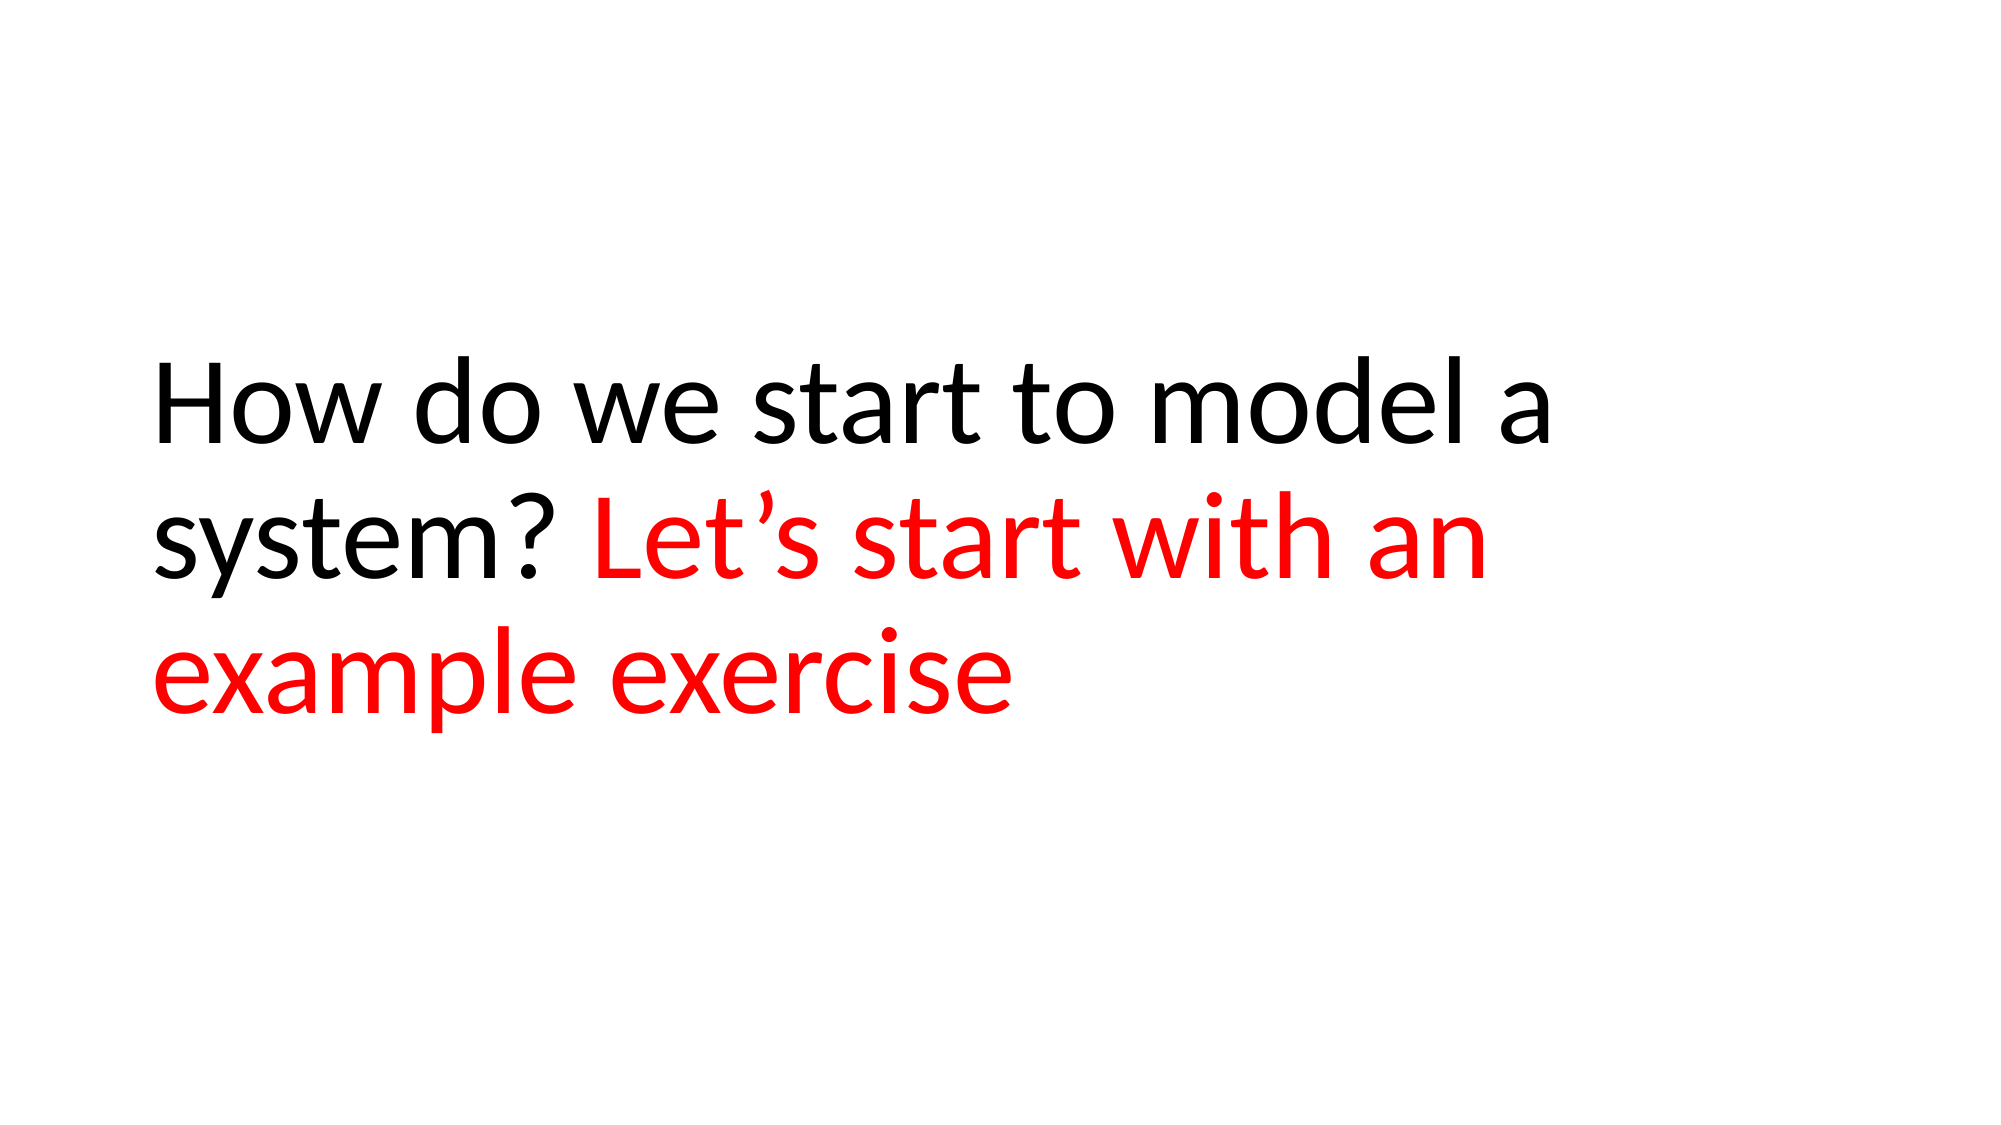

# How do we start to model a system? Let’s start with an example exercise